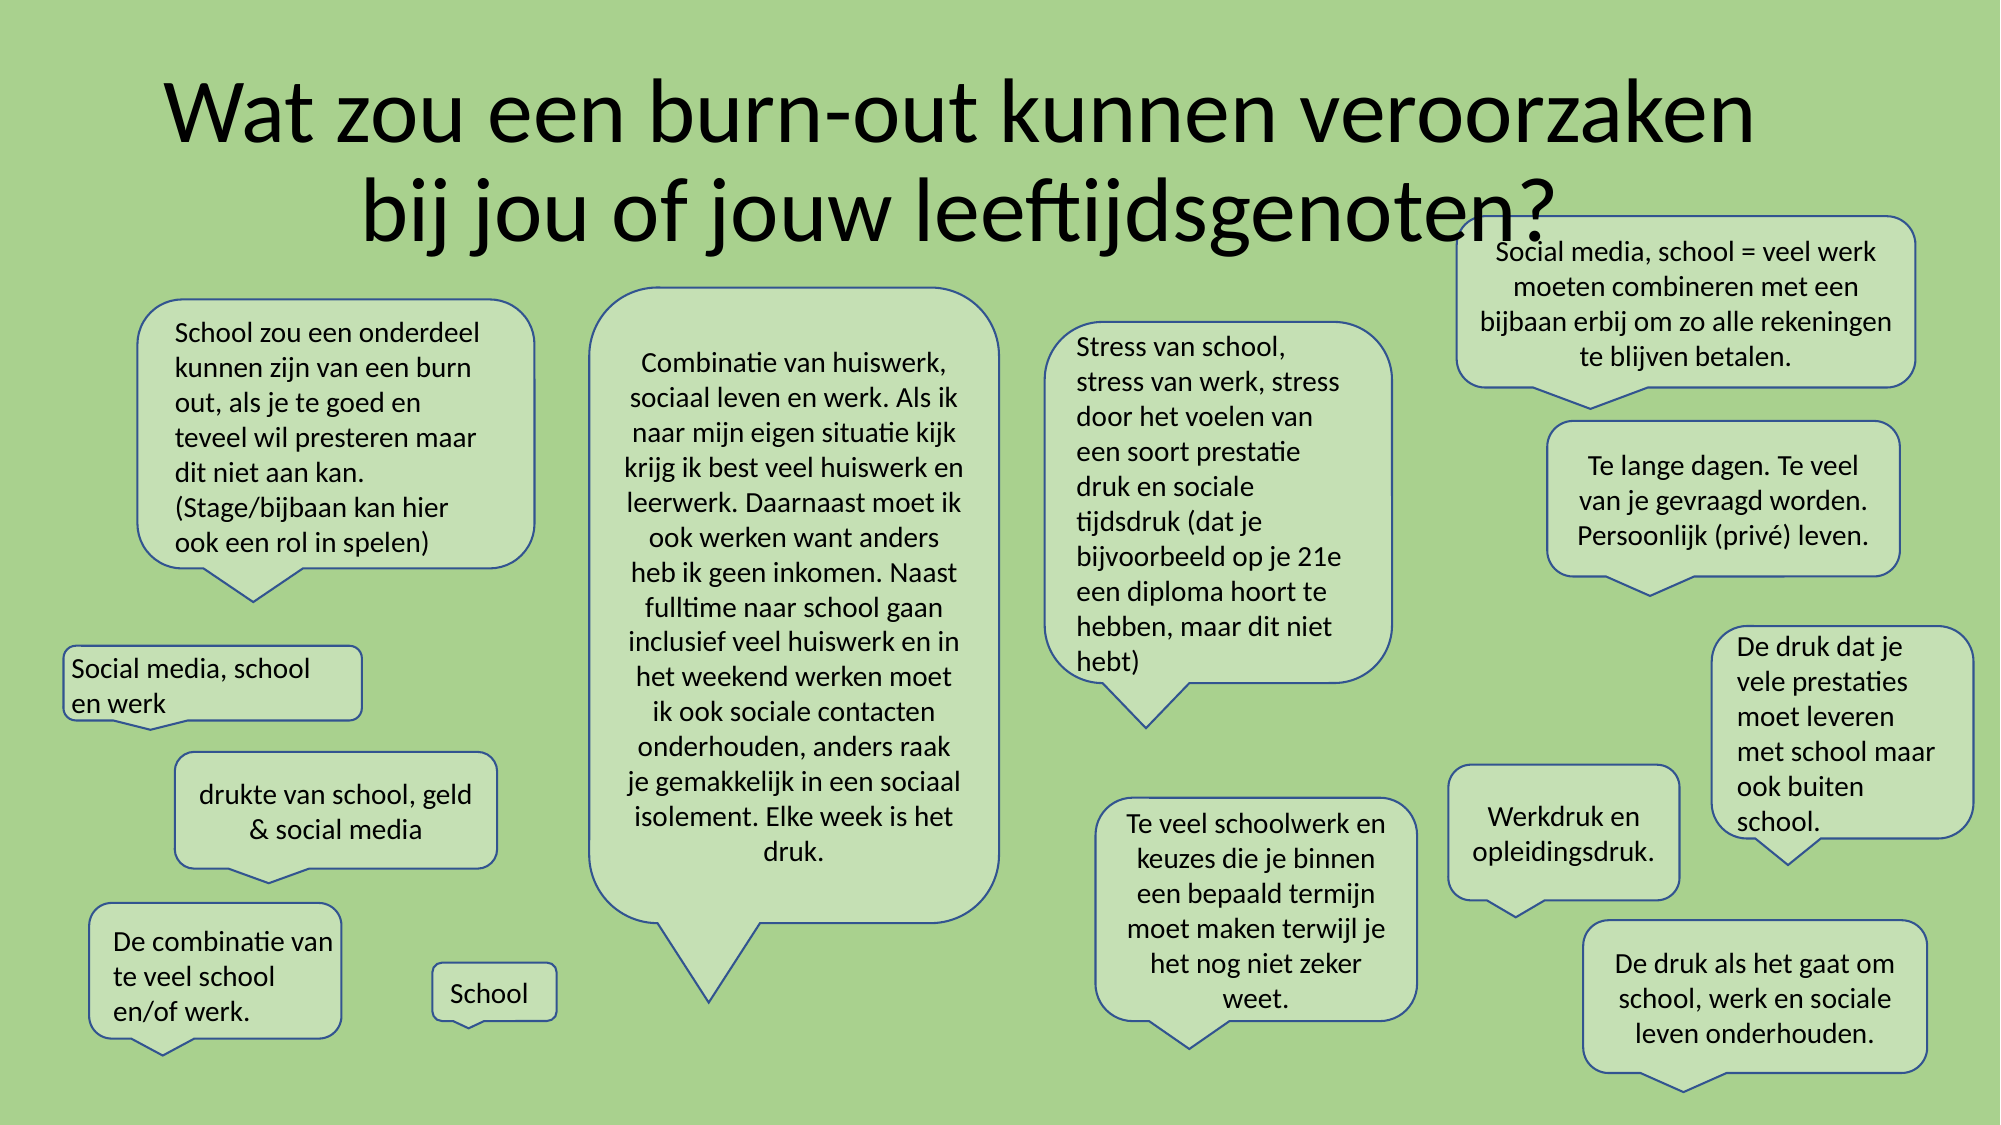

# Wat zou een burn-out kunnen veroorzaken bij jou of jouw leeftijdsgenoten?
Social media, school = veel werk moeten combineren met een bijbaan erbij om zo alle rekeningen te blijven betalen.
Combinatie van huiswerk, sociaal leven en werk. Als ik naar mijn eigen situatie kijk krijg ik best veel huiswerk en leerwerk. Daarnaast moet ik ook werken want anders heb ik geen inkomen. Naast fulltime naar school gaan inclusief veel huiswerk en in het weekend werken moet ik ook sociale contacten onderhouden, anders raak je gemakkelijk in een sociaal isolement. Elke week is het druk.

School zou een onderdeel kunnen zijn van een burn out, als je te goed en teveel wil presteren maar dit niet aan kan. (Stage/bijbaan kan hier ook een rol in spelen)
Stress van school, stress van werk, stress door het voelen van een soort prestatie druk en sociale tijdsdruk (dat je bijvoorbeeld op je 21e een diploma hoort te hebben, maar dit niet hebt)
Te lange dagen. Te veel van je gevraagd worden. Persoonlijk (privé) leven.
De druk dat je vele prestaties moet leveren met school maar ook buiten school.
Social media, school en werk

drukte van school, geld & social media

Werkdruk en opleidingsdruk.
Te veel schoolwerk en keuzes die je binnen een bepaald termijn moet maken terwijl je het nog niet zeker weet.

De combinatie van te veel school en/of werk.
De druk als het gaat om school, werk en sociale leven onderhouden.
School